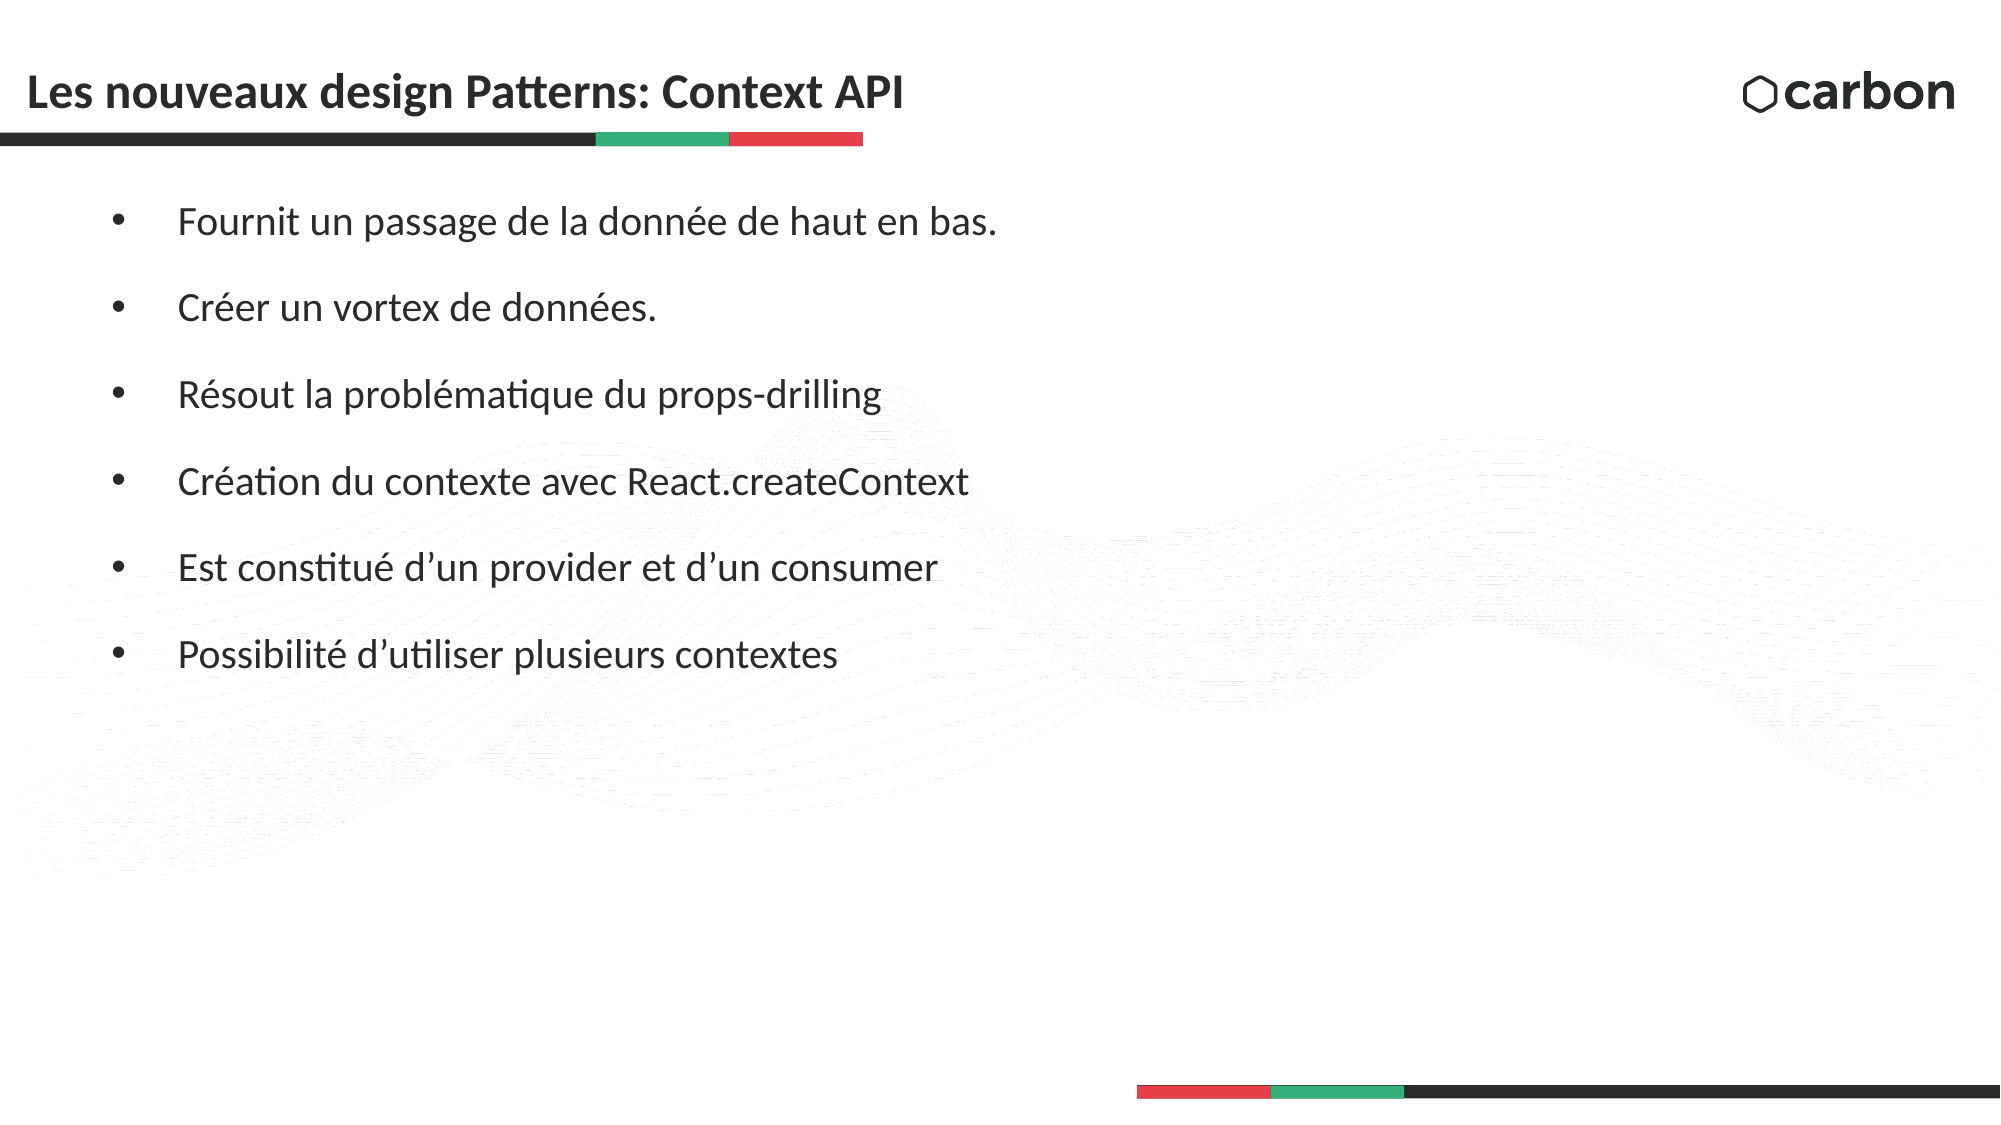

# Les nouveaux design Patterns: Context API
Fournit un passage de la donnée de haut en bas.
Créer un vortex de données.
Résout la problématique du props-drilling
Création du contexte avec React.createContext
Est constitué d’un provider et d’un consumer
Possibilité d’utiliser plusieurs contextes